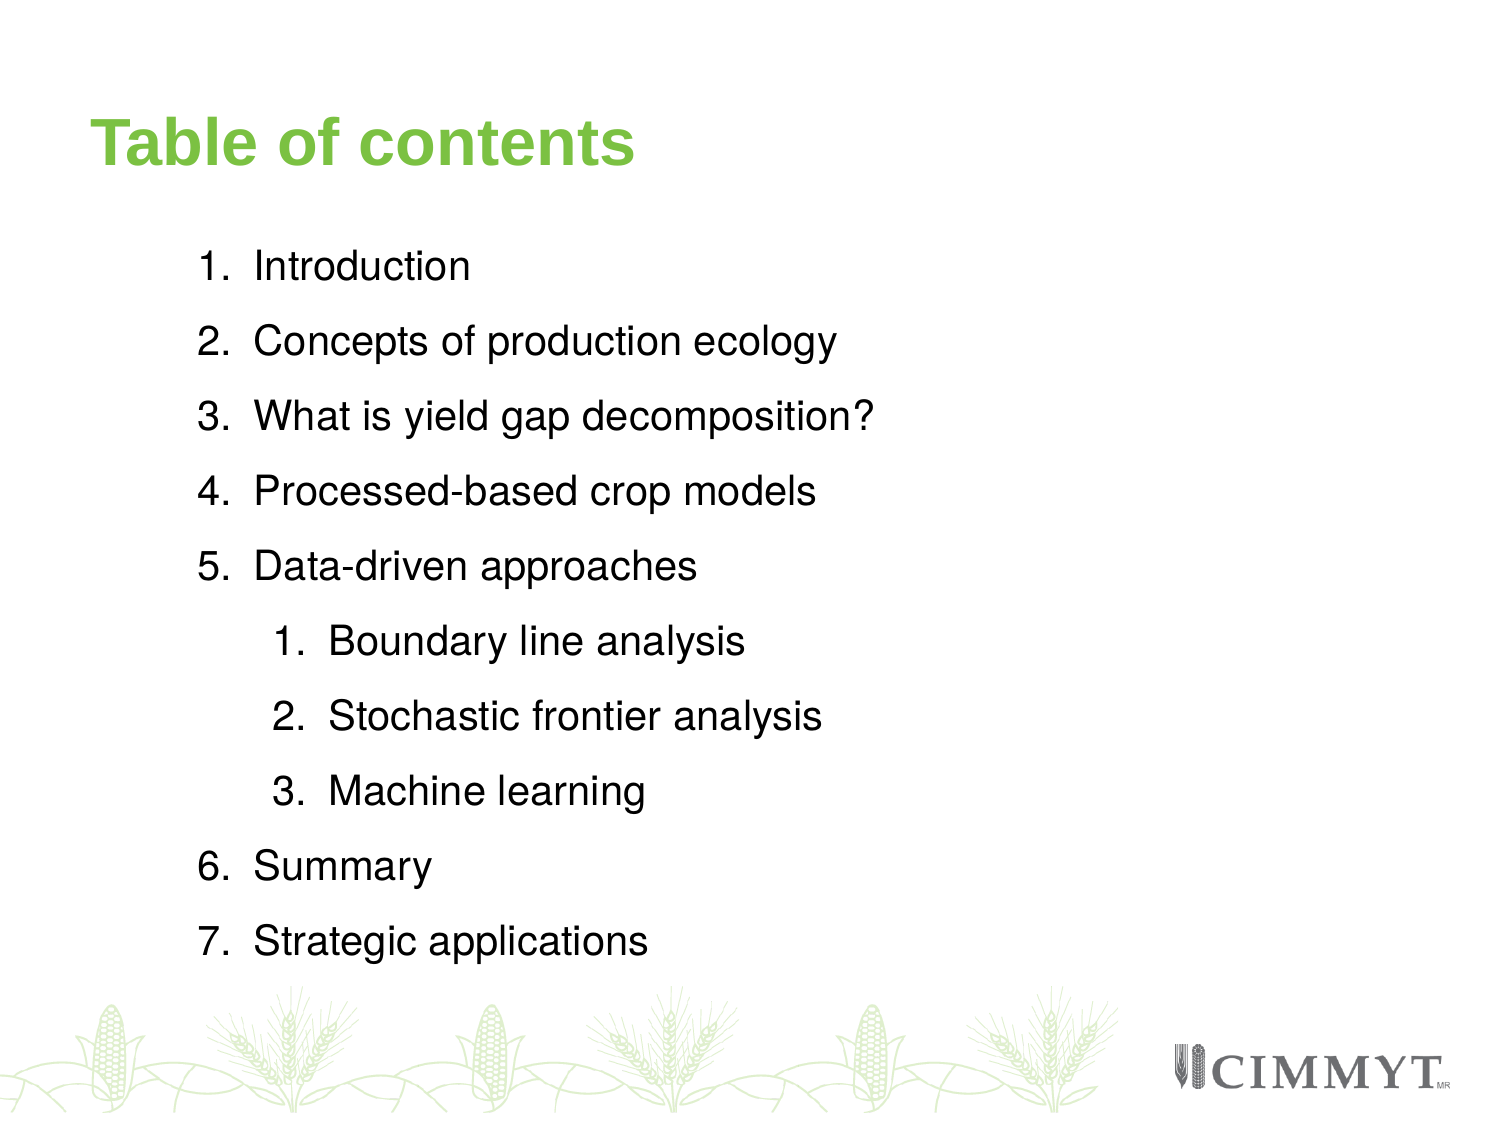

# Table of contents
Introduction
Concepts of production ecology
What is yield gap decomposition?
Processed-based crop models
Data-driven approaches
Boundary line analysis
Stochastic frontier analysis
Machine learning
Summary
Strategic applications